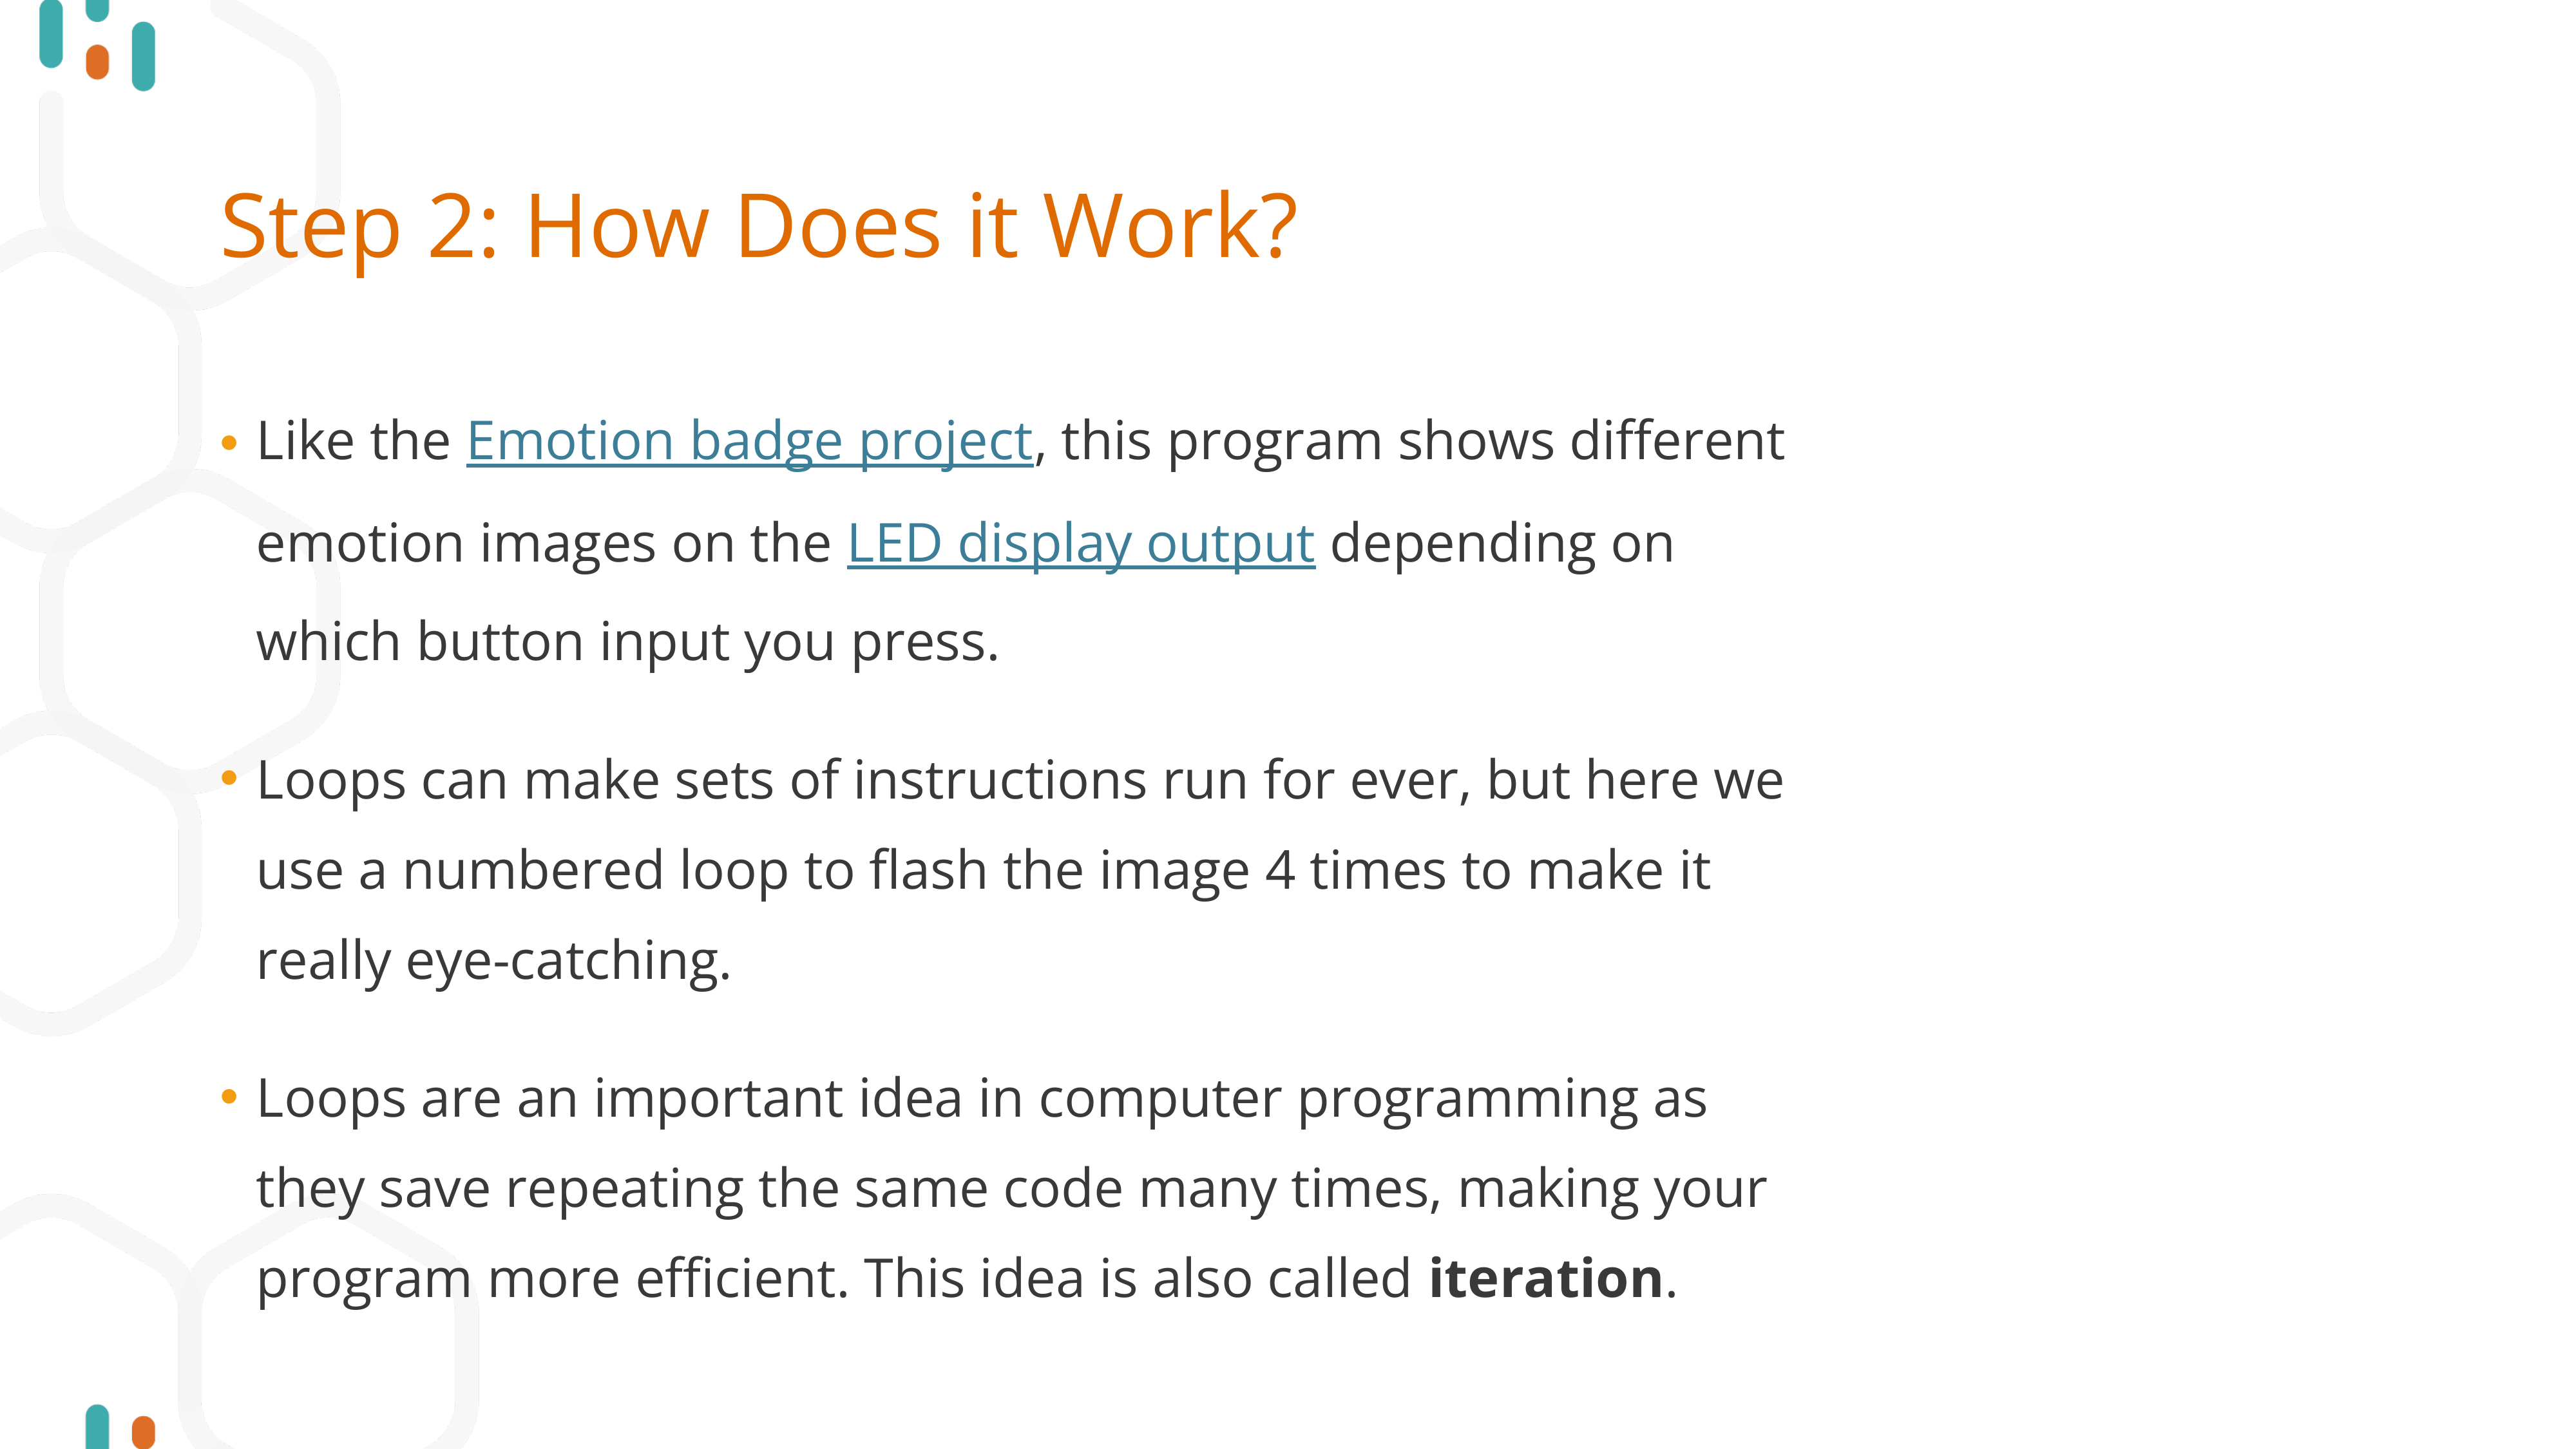

# Step 2: How Does it Work?

Like the Emotion badge project, this program shows different emotion images on the LED display output depending on which button input you press.
Loops can make sets of instructions run for ever, but here we use a numbered loop to flash the image 4 times to make it really eye-catching.
Loops are an important idea in computer programming as they save repeating the same code many times, making your program more efficient. This idea is also called iteration.